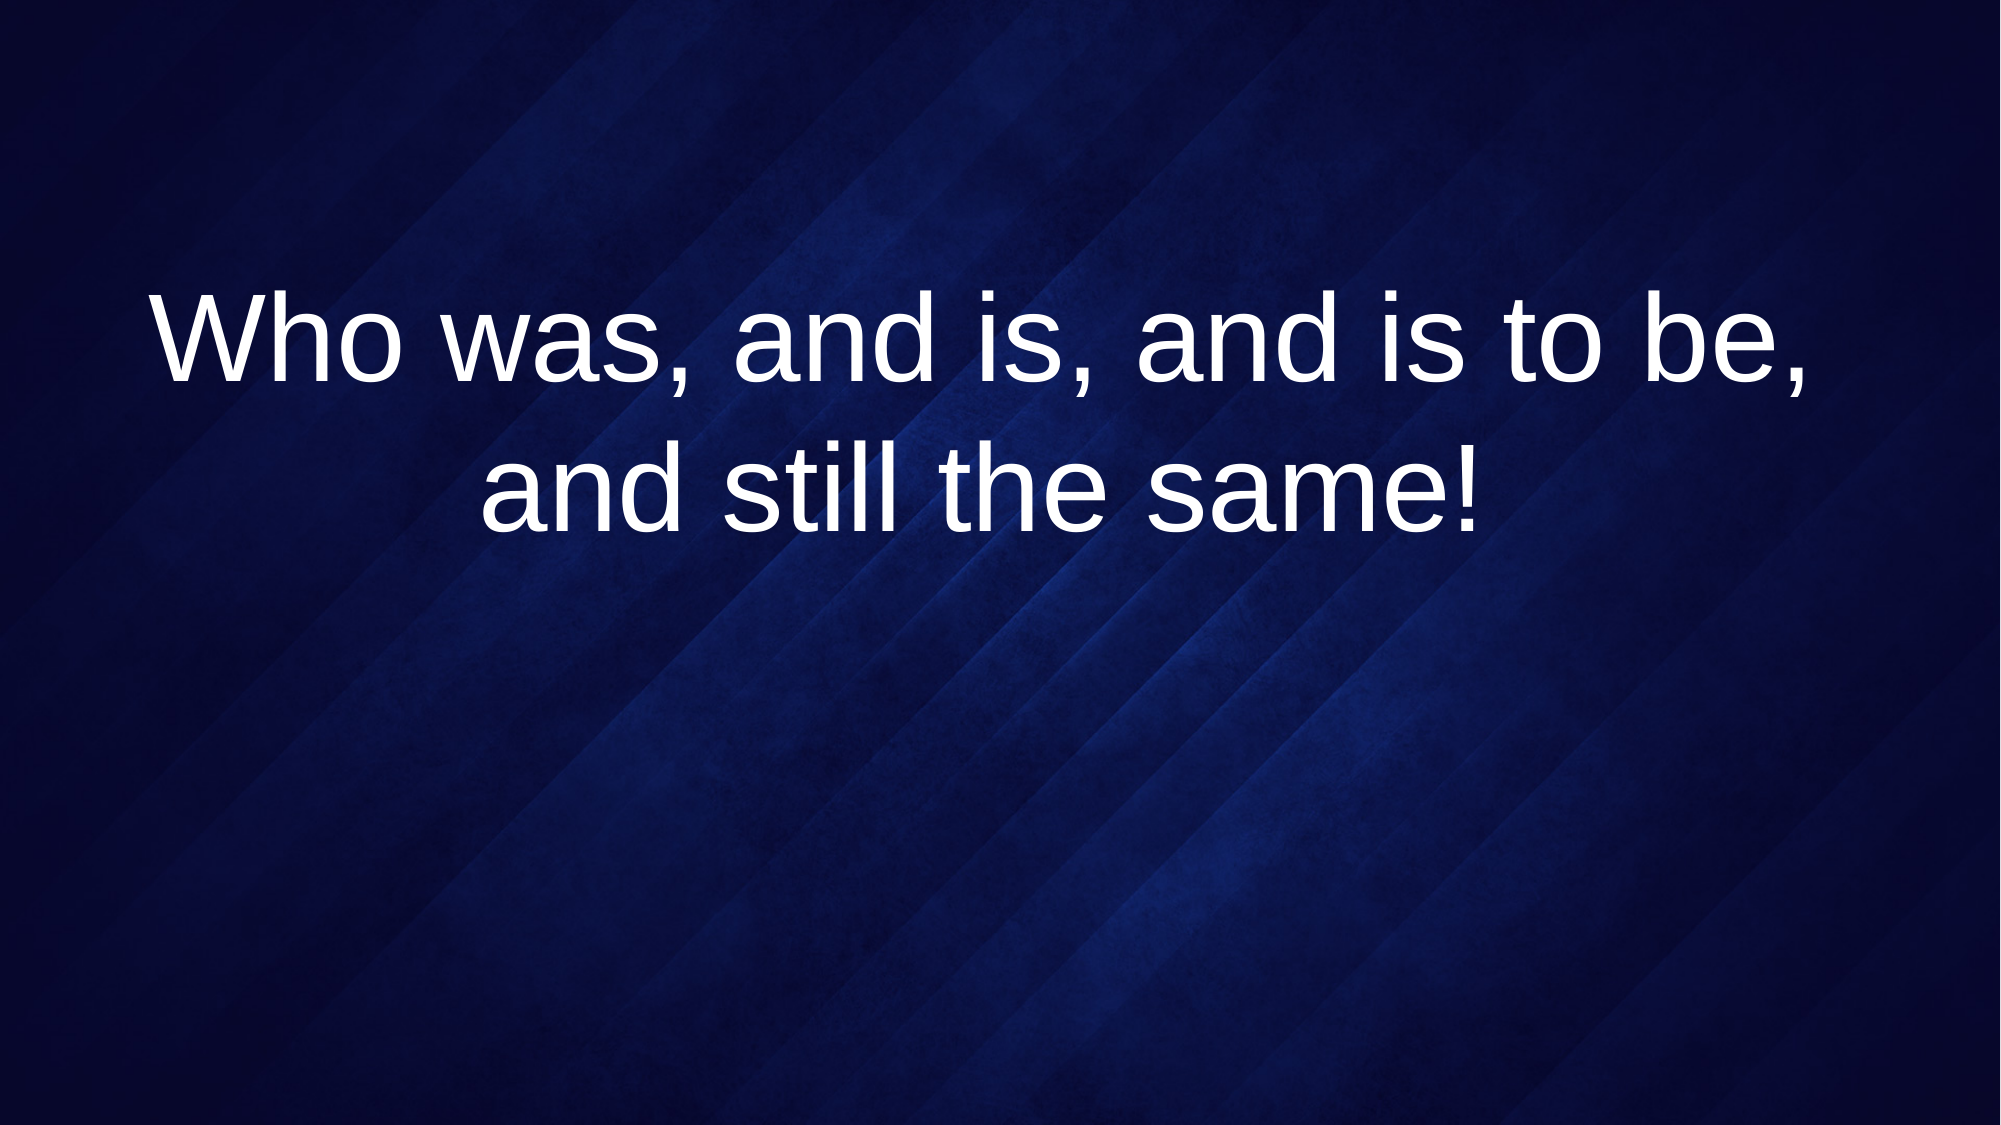

# Who was, and is, and is to be, and still the same!